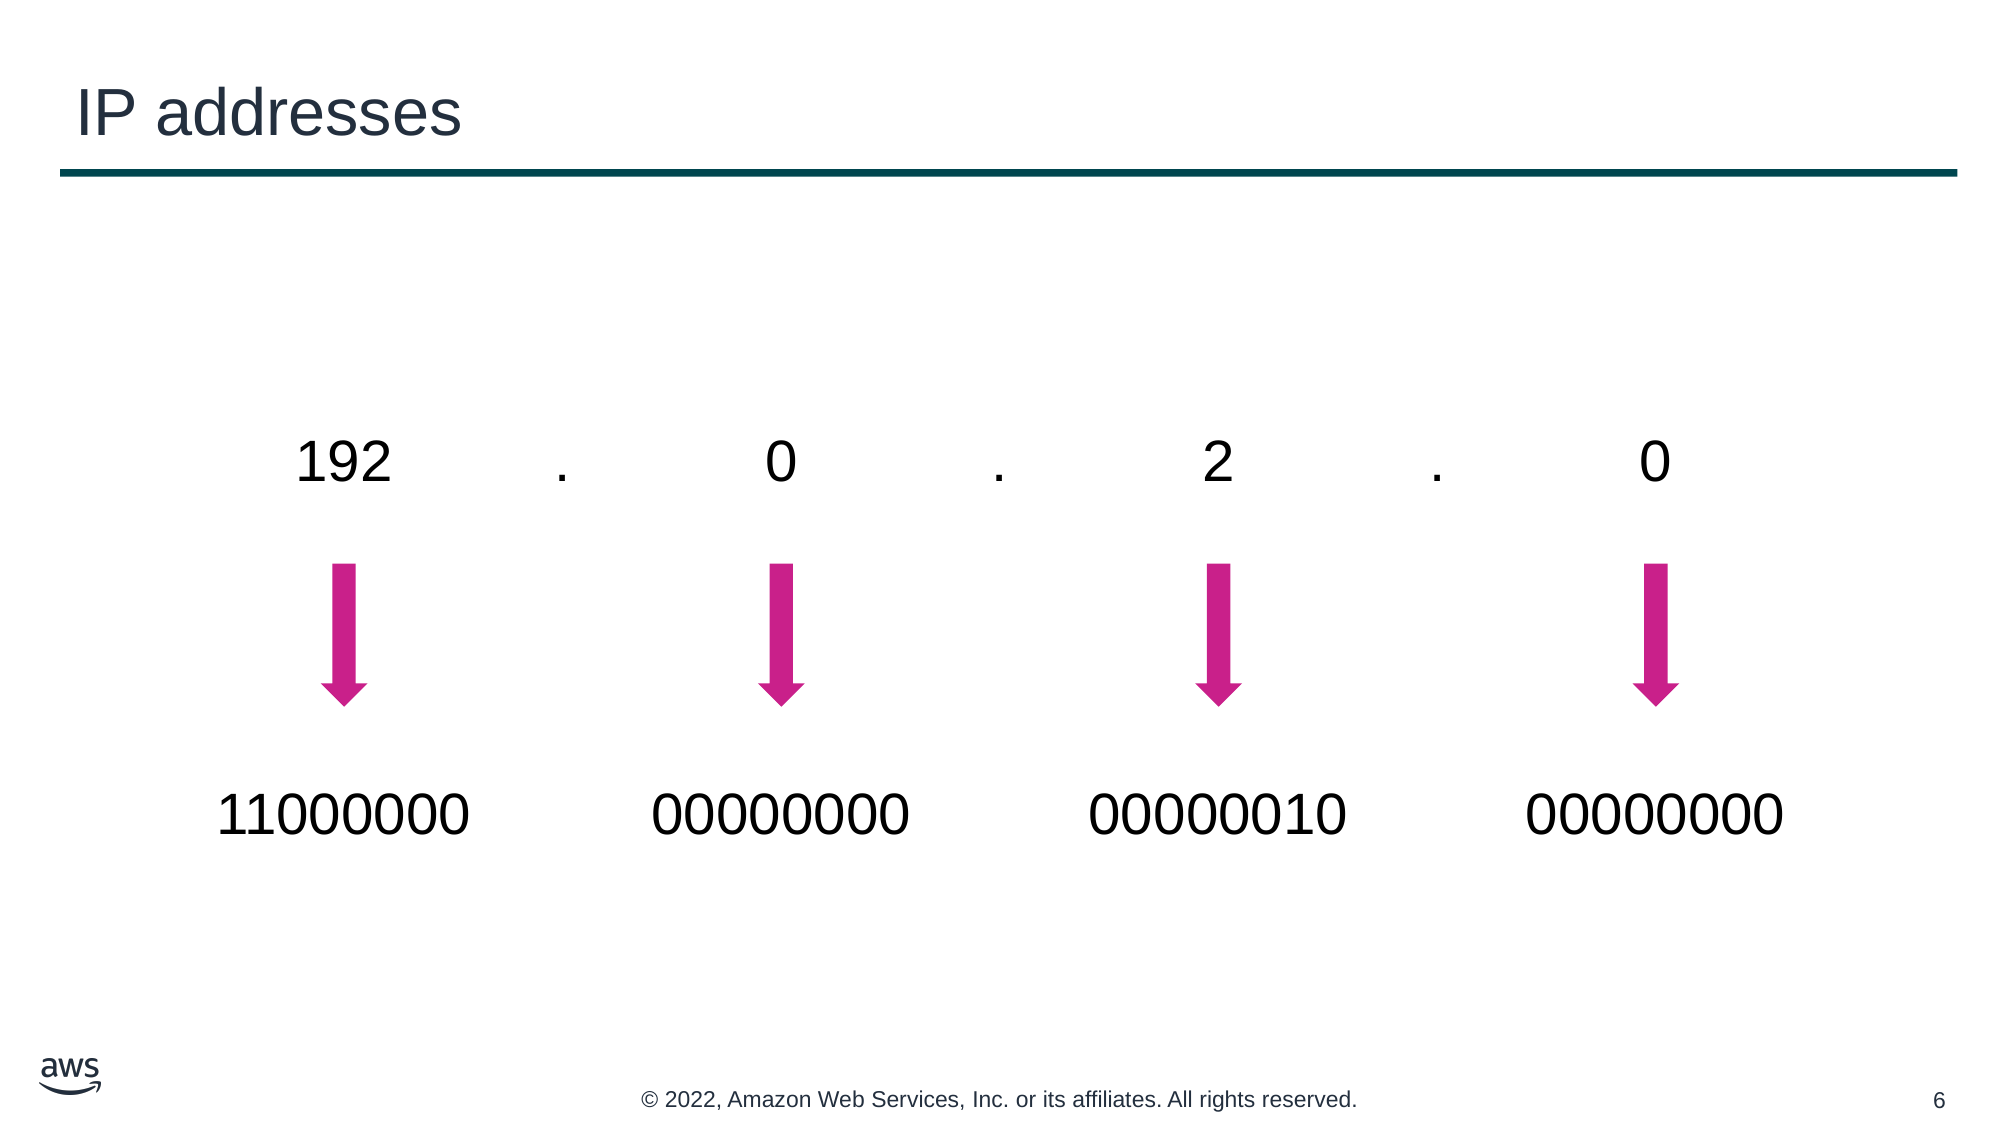

# IP addresses
192

11000000
.
0

00000000
.
2

00000010
.
0

00000000
6